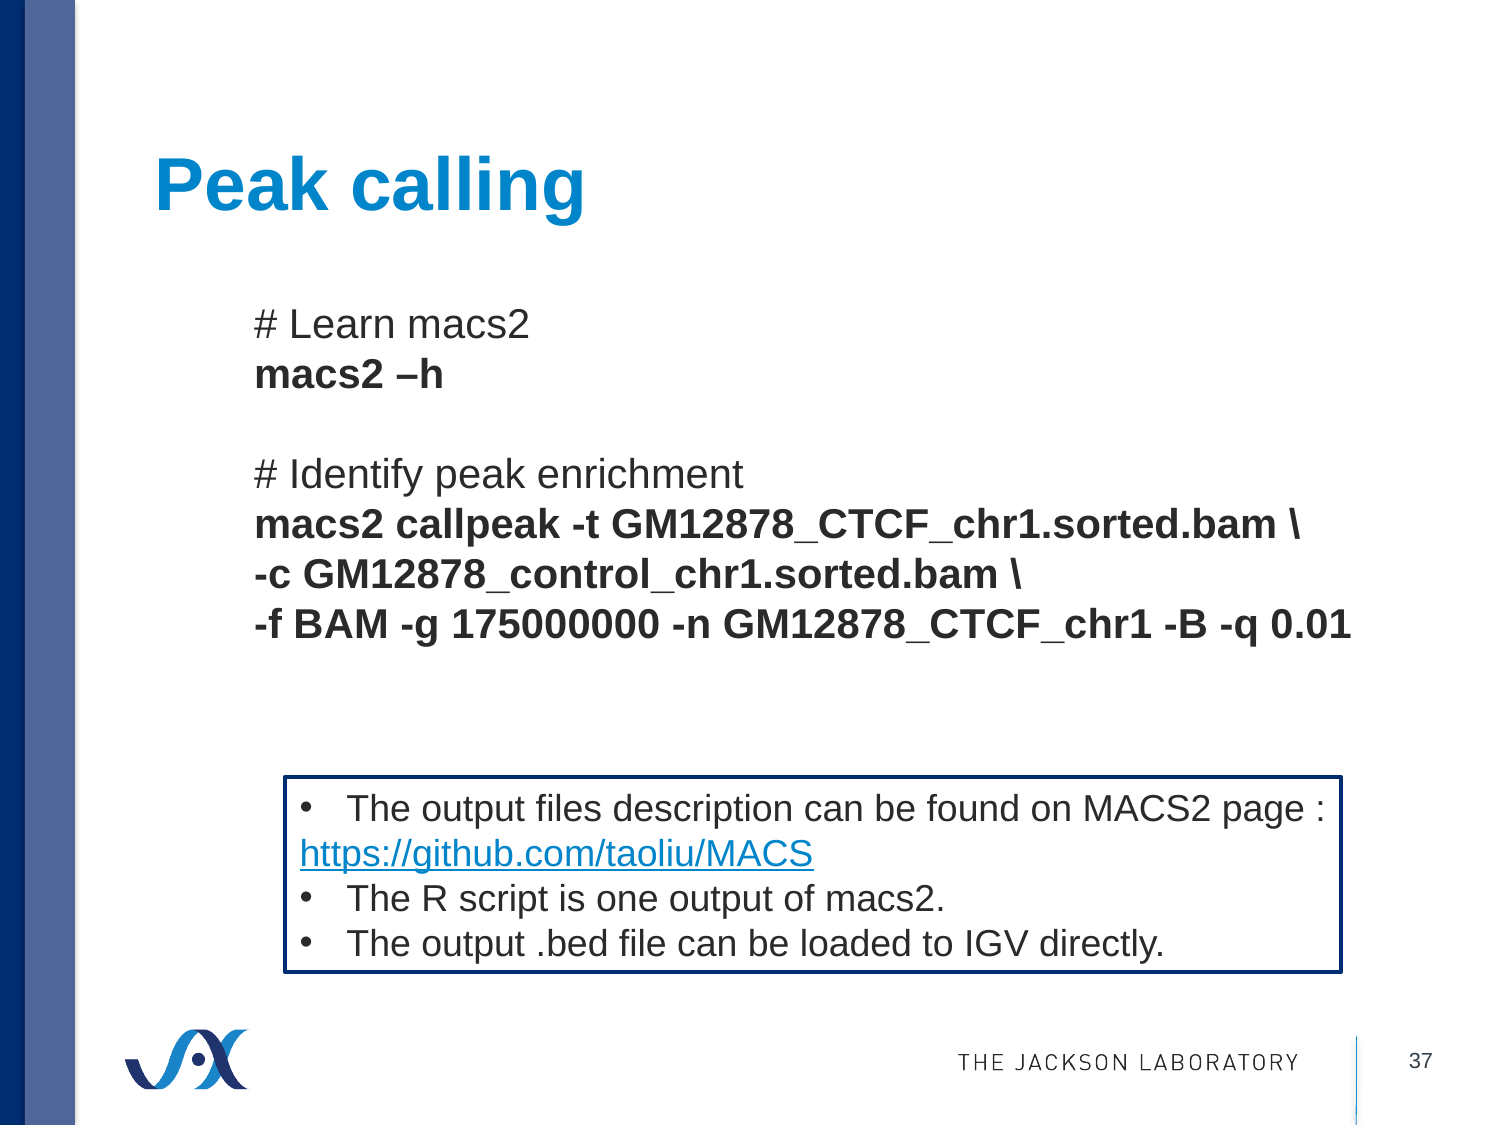

# Peak calling
# Learn macs2
macs2 –h

# Identify peak enrichment
macs2 callpeak -t GM12878_CTCF_chr1.sorted.bam \
-c GM12878_control_chr1.sorted.bam \
-f BAM -g 175000000 -n GM12878_CTCF_chr1 -B -q 0.01

The output files description can be found on MACS2 page :
	https://github.com/taoliu/MACS
The R script is one output of macs2.
The output .bed file can be loaded to IGV directly.
37